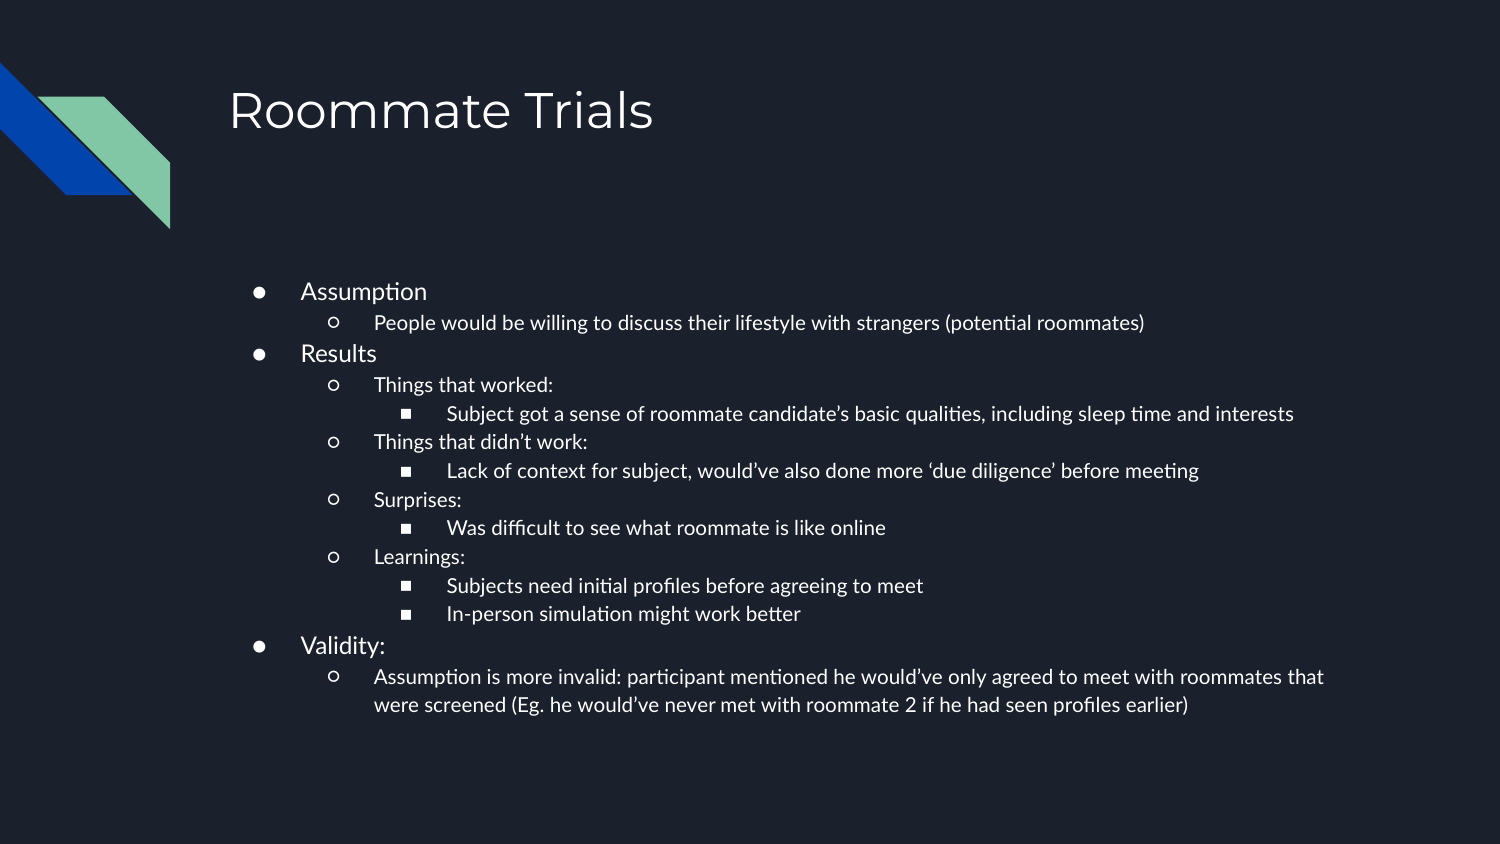

# Roommate Trials
Assumption
People would be willing to discuss their lifestyle with strangers (potential roommates)
Results
Things that worked:
Subject got a sense of roommate candidate’s basic qualities, including sleep time and interests
Things that didn’t work:
Lack of context for subject, would’ve also done more ‘due diligence’ before meeting
Surprises:
Was difficult to see what roommate is like online
Learnings:
Subjects need initial profiles before agreeing to meet
In-person simulation might work better
Validity:
Assumption is more invalid: participant mentioned he would’ve only agreed to meet with roommates that were screened (Eg. he would’ve never met with roommate 2 if he had seen profiles earlier)